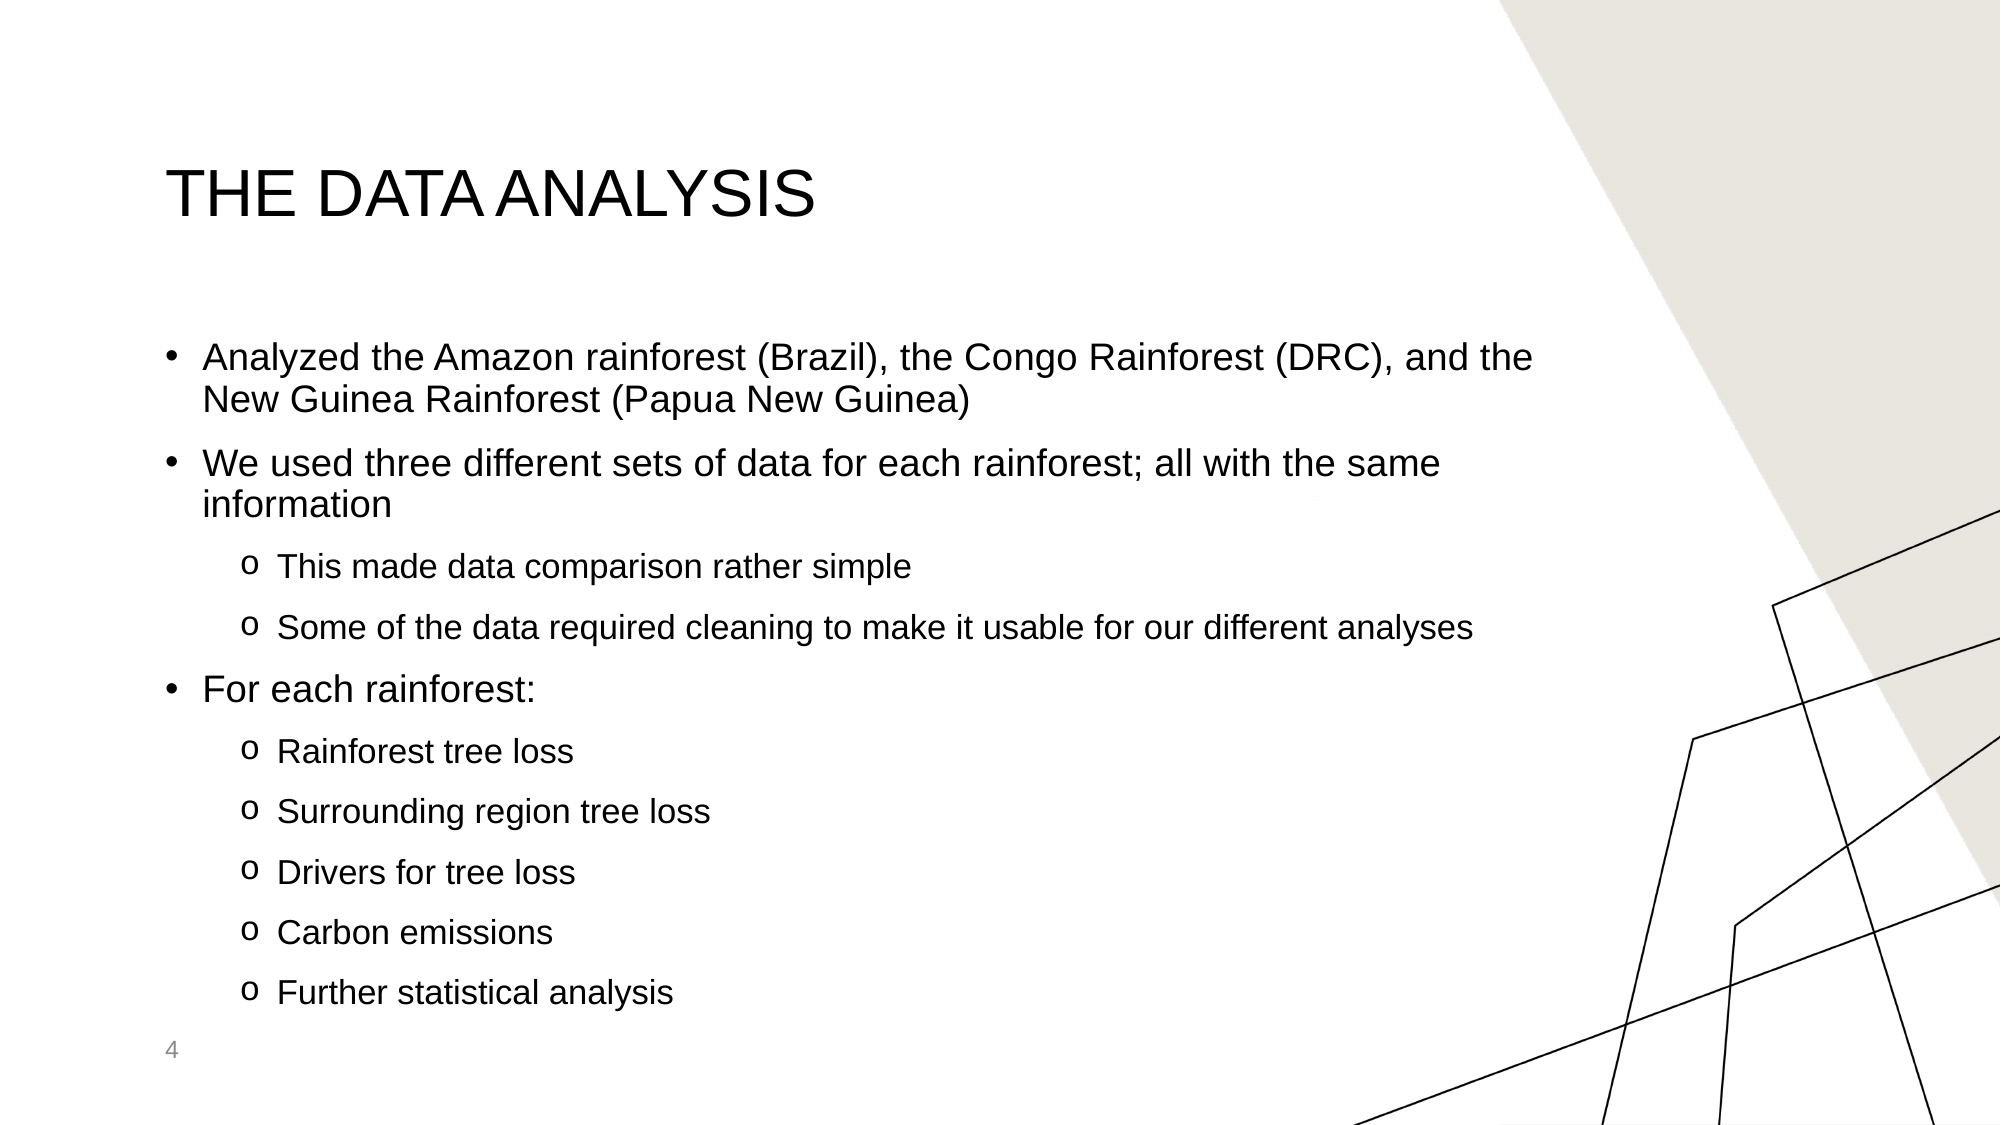

# The Data Analysis
Analyzed the Amazon rainforest (Brazil), the Congo Rainforest (DRC), and the New Guinea Rainforest (Papua New Guinea)
We used three different sets of data for each rainforest; all with the same information
This made data comparison rather simple
Some of the data required cleaning to make it usable for our different analyses
For each rainforest:
Rainforest tree loss
Surrounding region tree loss
Drivers for tree loss
Carbon emissions
Further statistical analysis
4